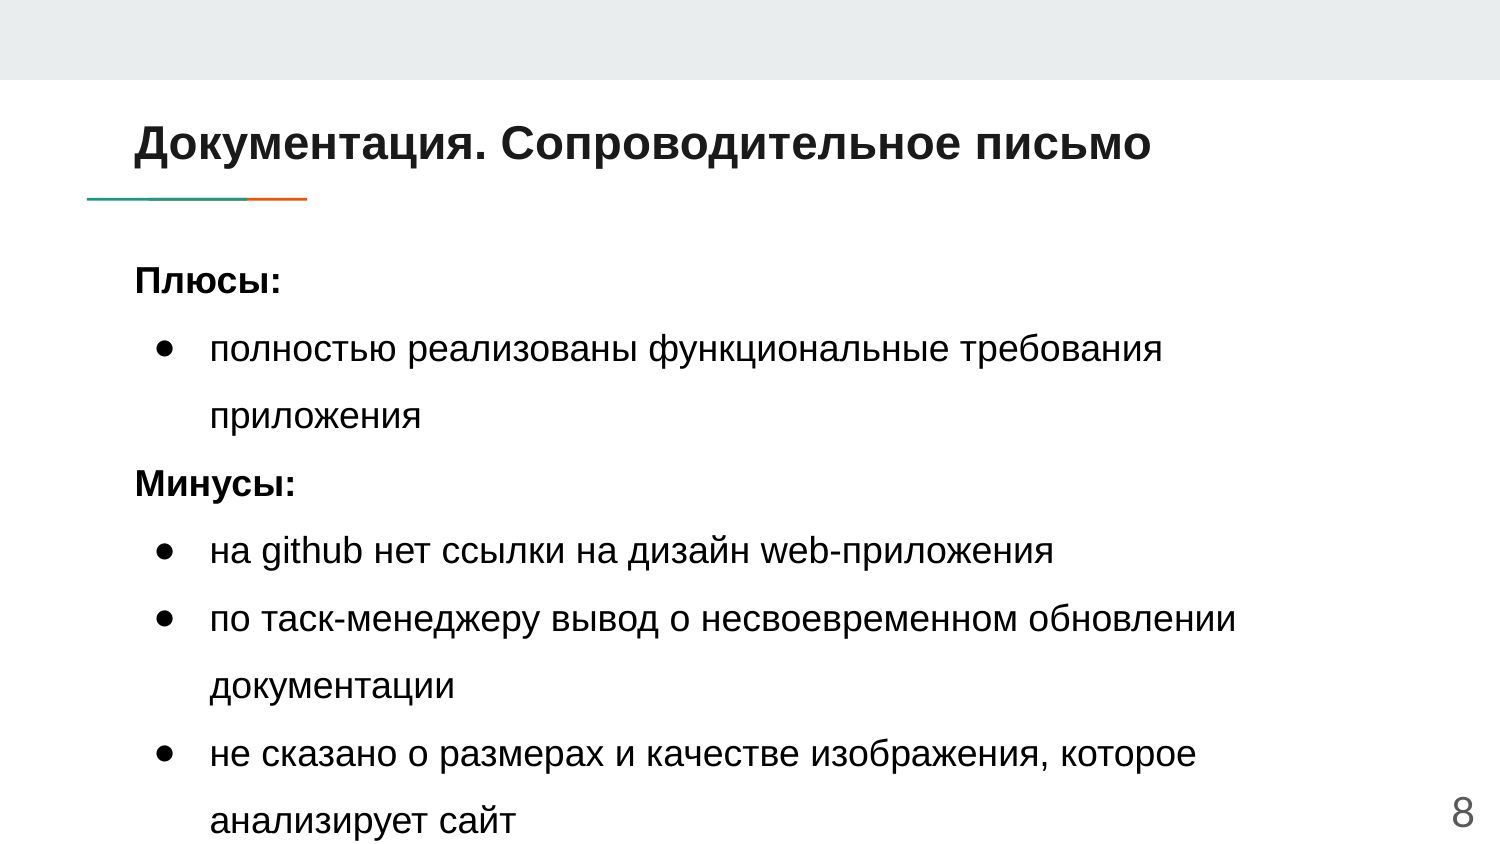

# Документация. Сопроводительное письмо

Плюсы:
полностью реализованы функциональные требования приложения
Минусы:
на github нет ссылки на дизайн web-приложения
по таск-менеджеру вывод о несвоевременном обновлении документации
не сказано о размерах и качестве изображения, которое анализирует сайт

8